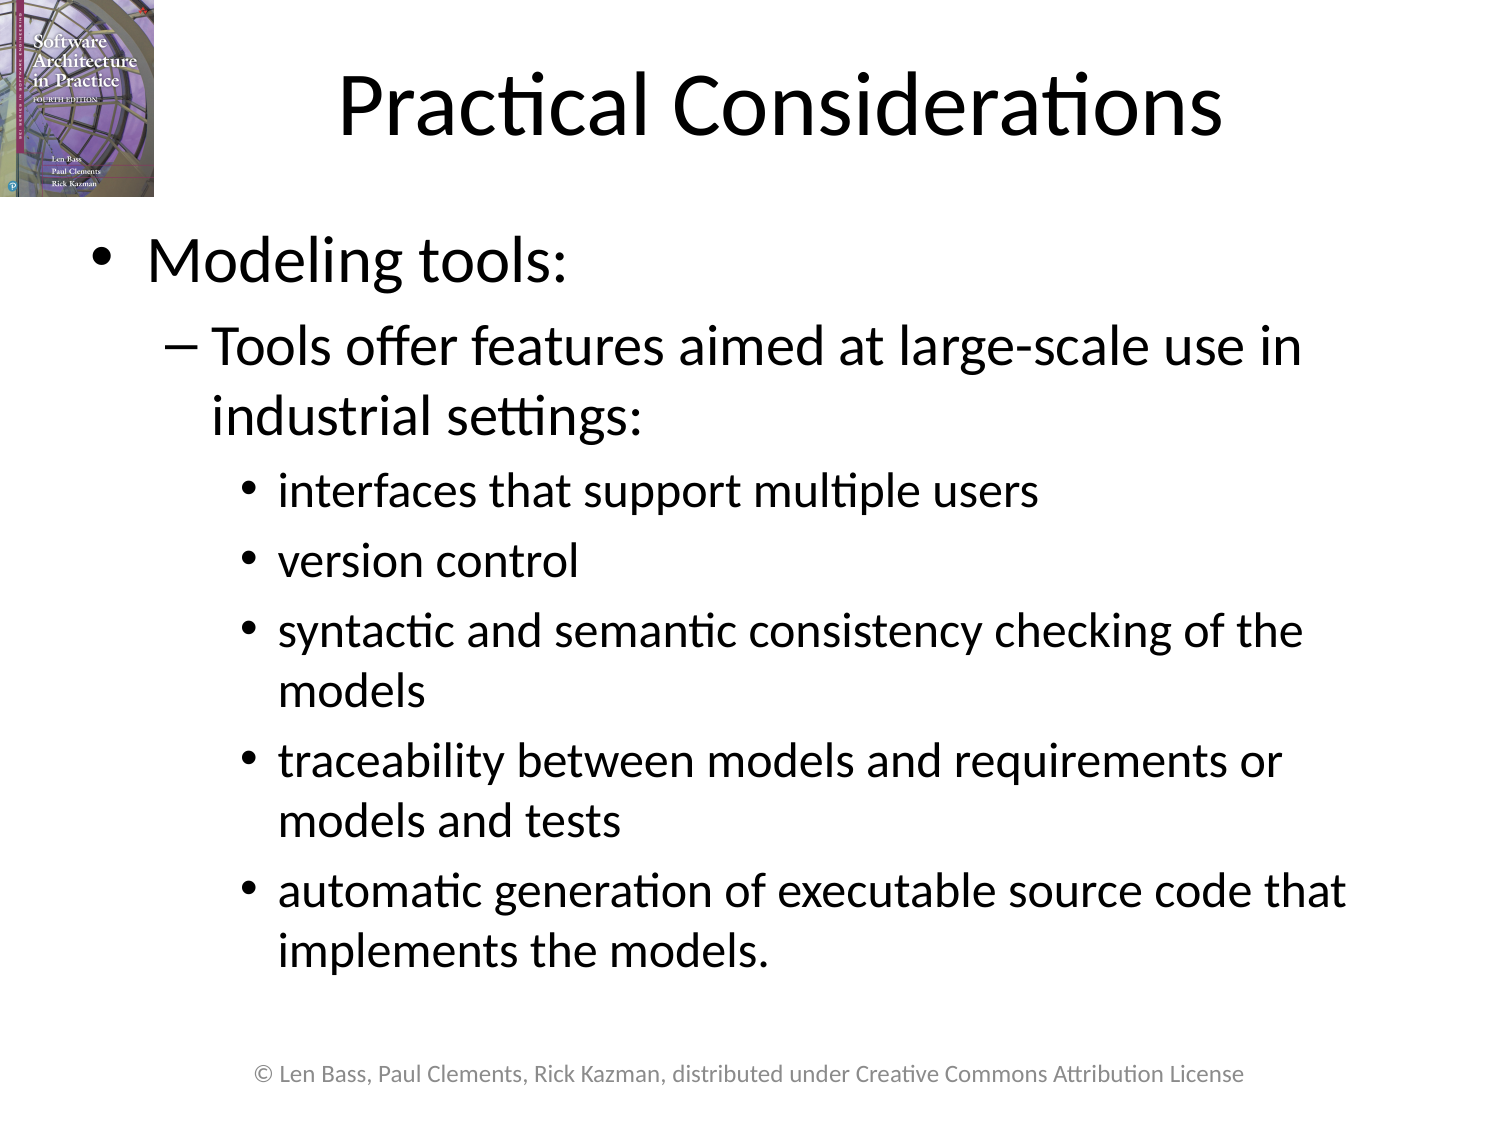

# Practical Considerations
Modeling tools:
Tools offer features aimed at large-scale use in industrial settings:
interfaces that support multiple users
version control
syntactic and semantic consistency checking of the models
traceability between models and requirements or models and tests
automatic generation of executable source code that implements the models.

© Len Bass, Paul Clements, Rick Kazman, distributed under Creative Commons Attribution License